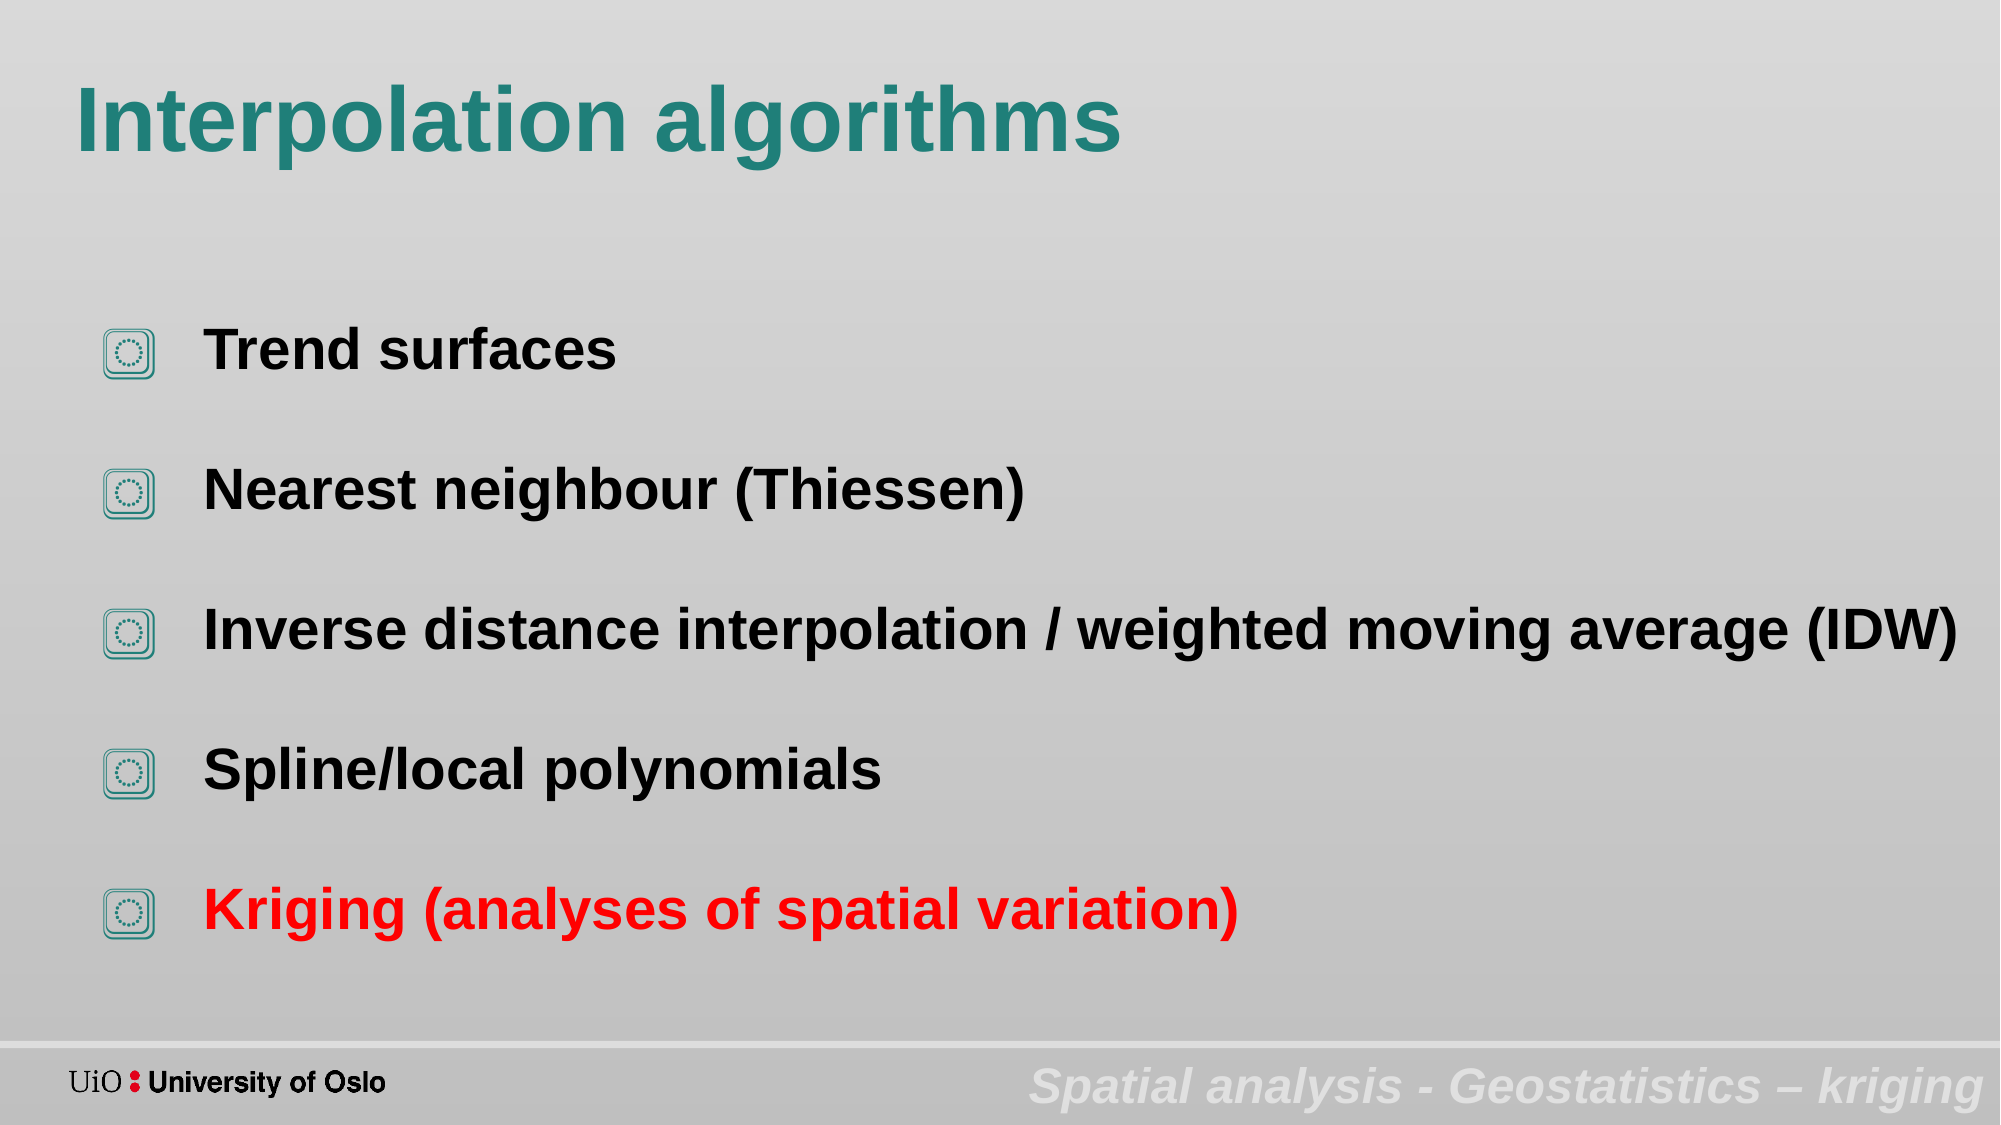

Interpolation algorithms
Trend surfaces
Nearest neighbour (Thiessen)
Inverse distance interpolation / weighted moving average (IDW)
Spline/local polynomials
Kriging (analyses of spatial variation)